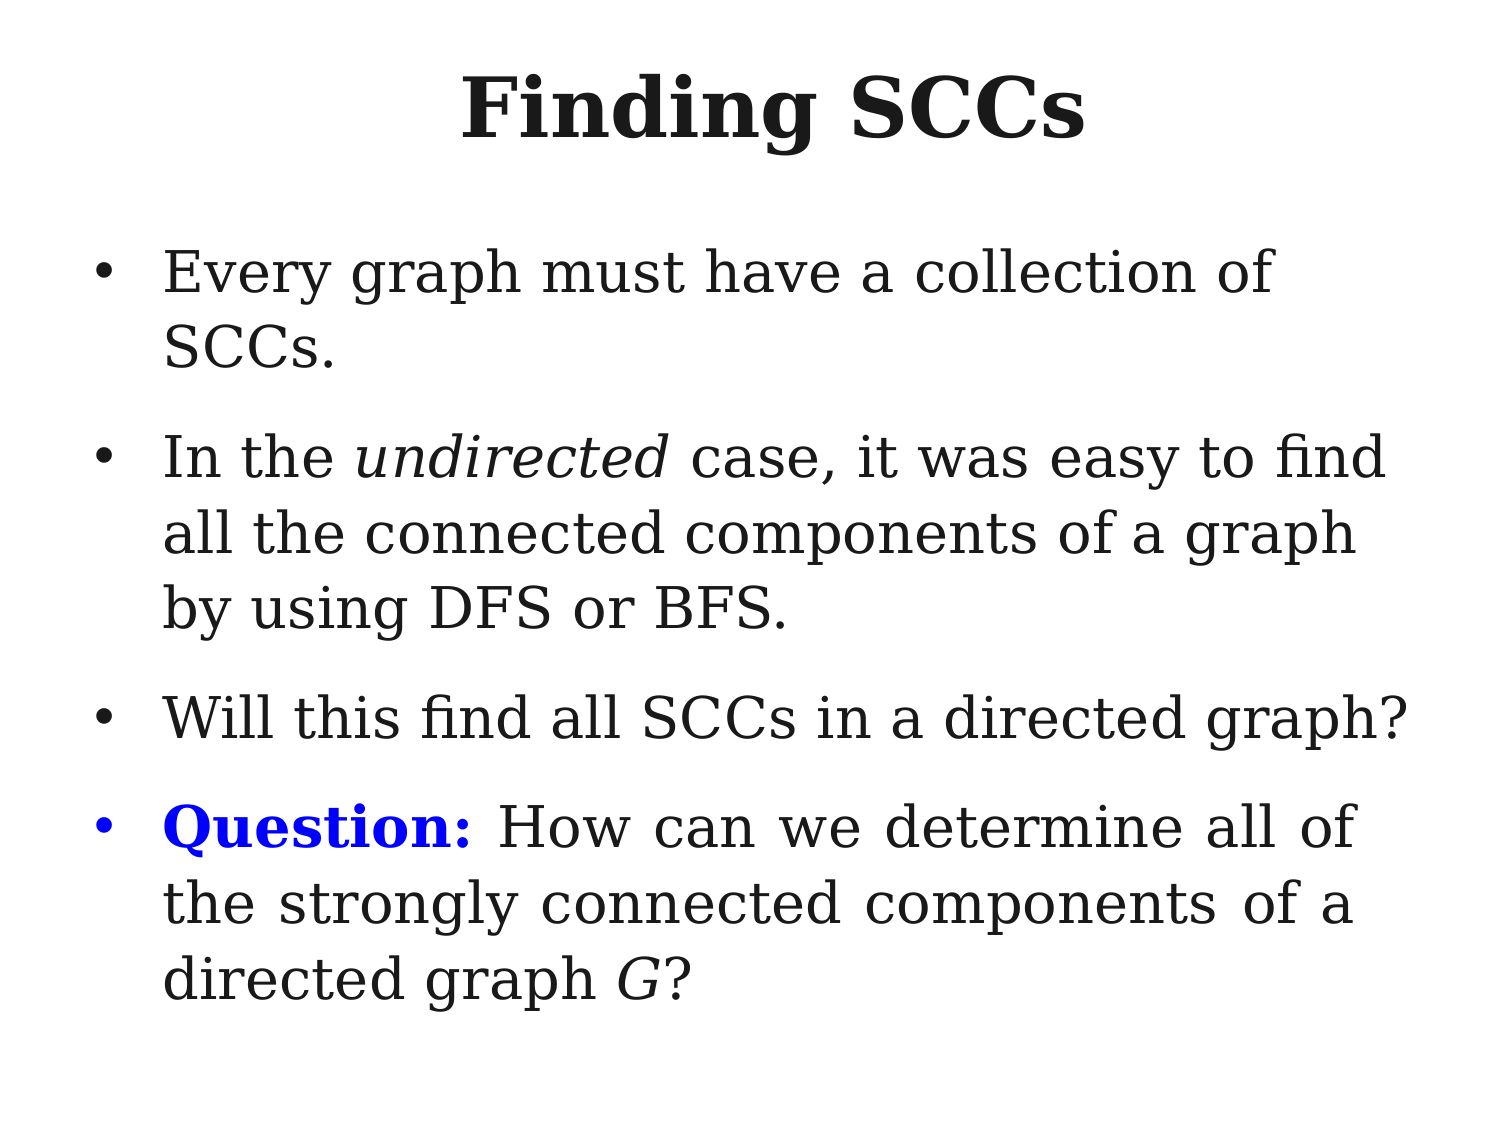

# Finding SCCs
Every graph must have a collection of  SCCs.
In the undirected case, it was easy to find  all the connected components of a graph  by using DFS or BFS.
Will this find all SCCs in a directed graph?
Question: How can we determine all of  the strongly connected components of a  directed graph G?